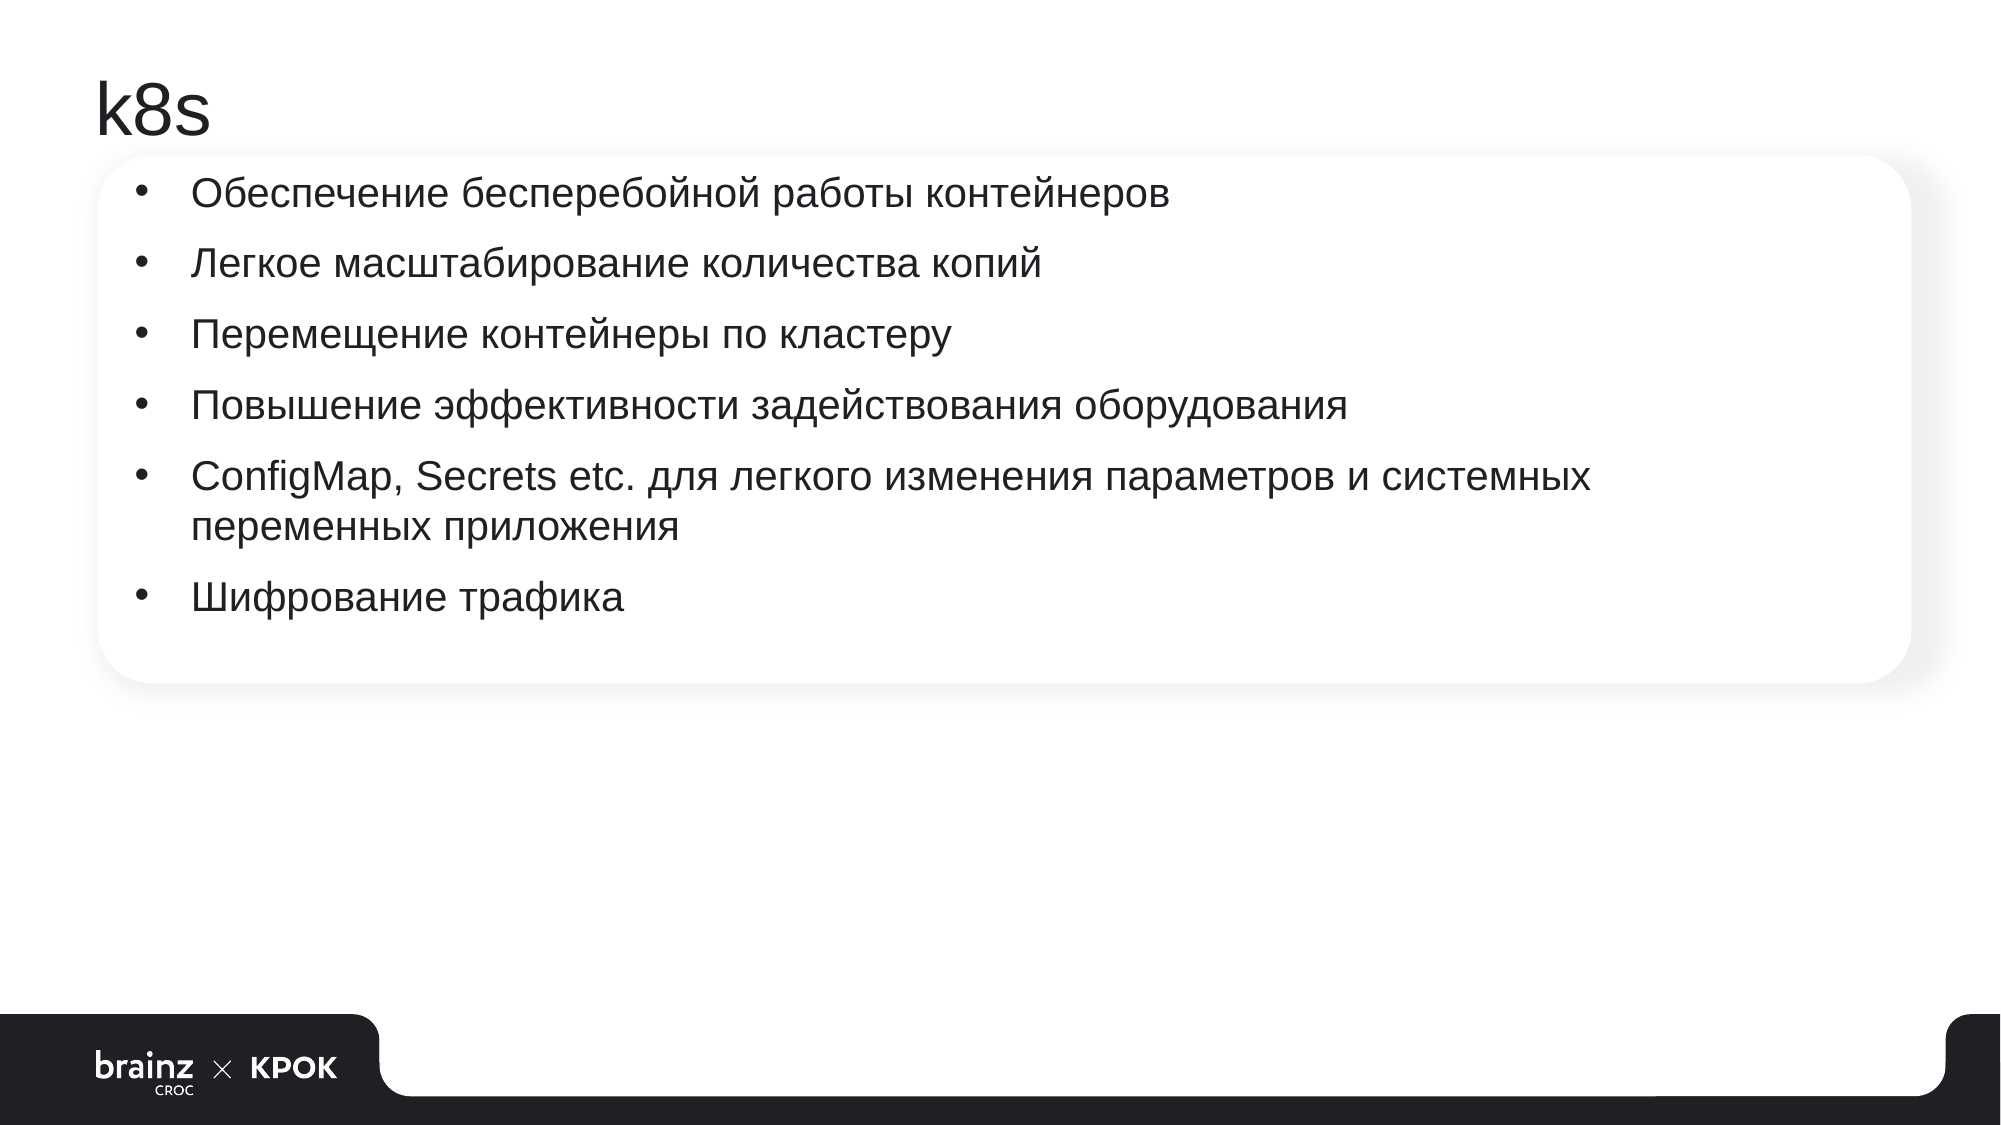

# k8s

Обеспечение бесперебойной работы контейнеров
Легкое масштабирование количества копий
Перемещение контейнеры по кластеру
Повышение эффективности задействования оборудования
ConfigMap, Secrets etc. для легкого изменения параметров и системных переменных приложения
Шифрование трафика